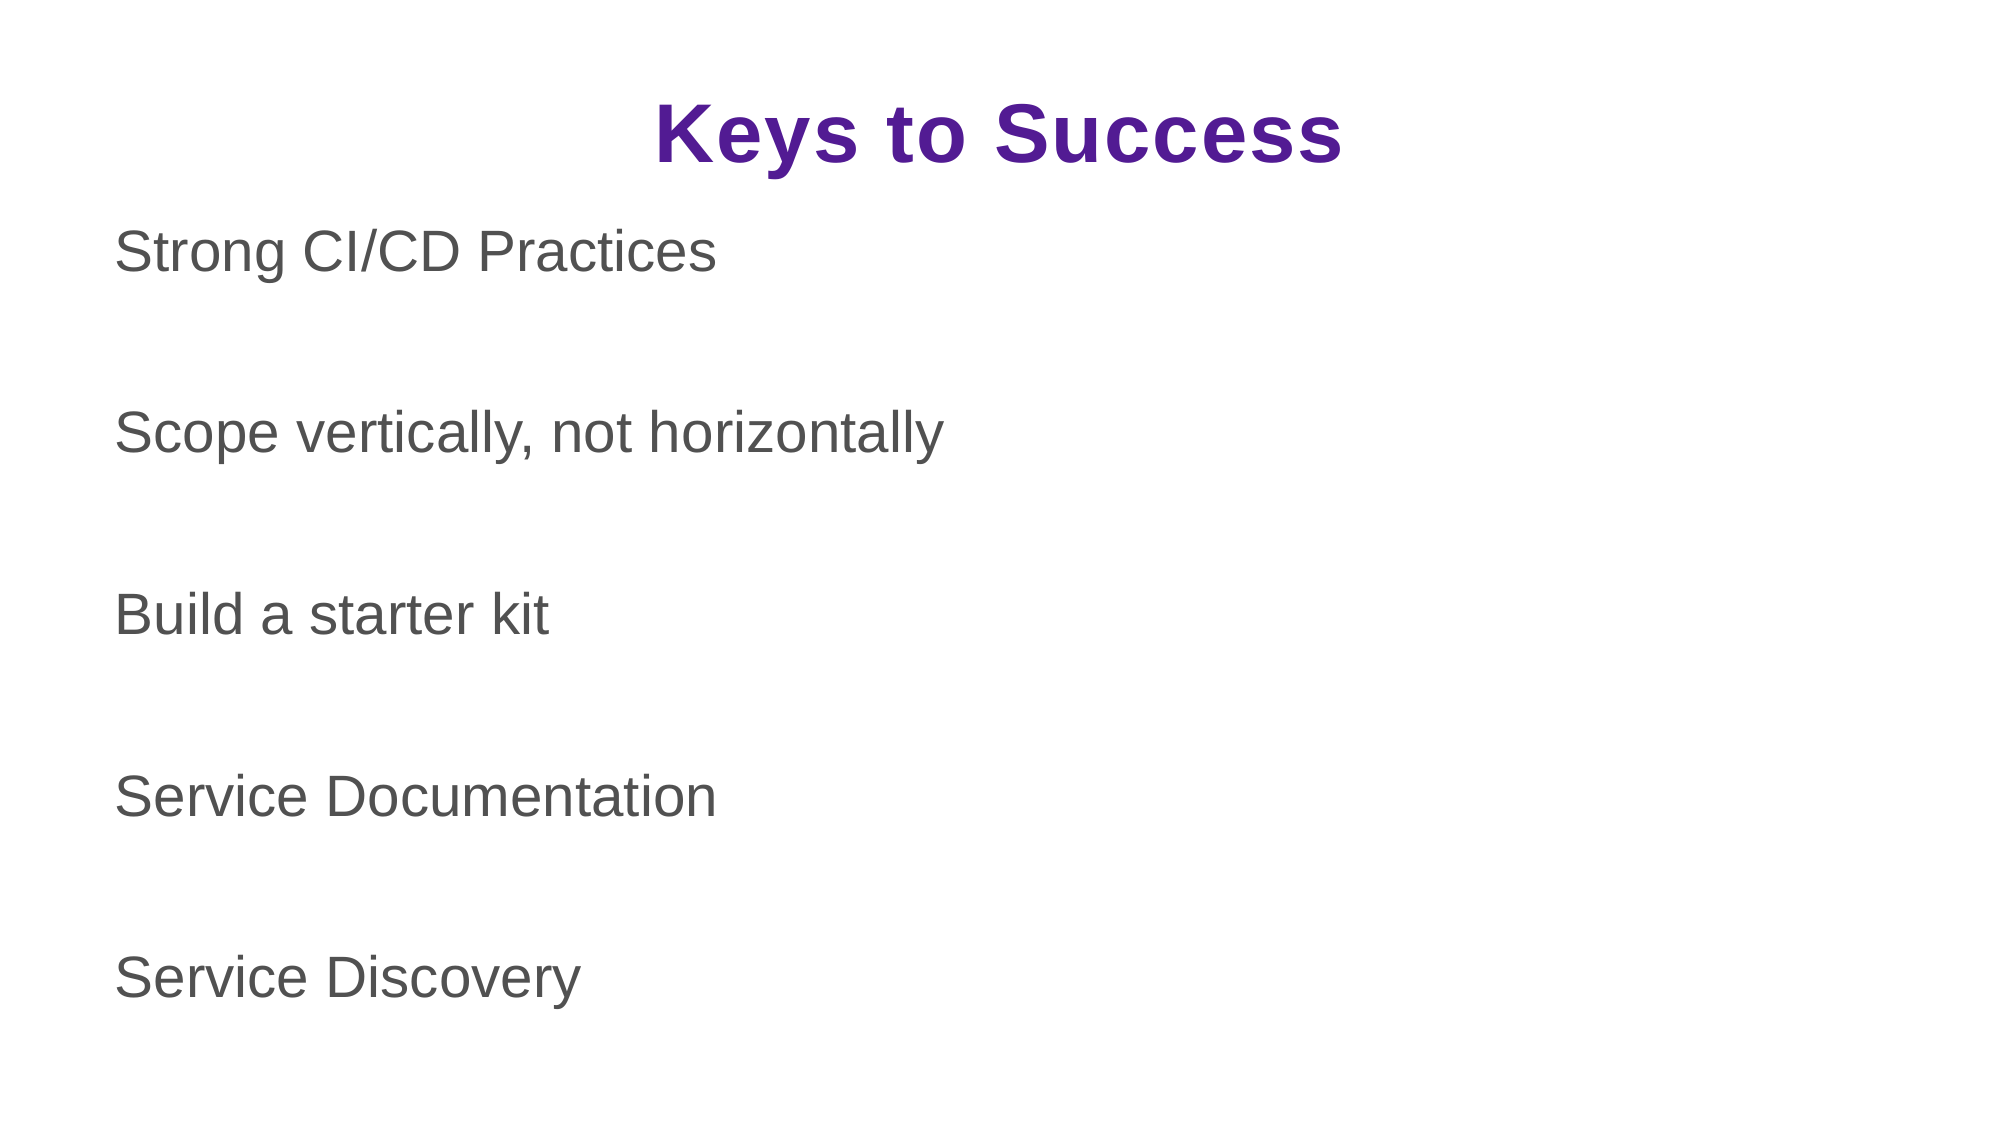

# Keys to Success
Strong CI/CD Practices

Scope vertically, not horizontally

Build a starter kit

Service Documentation

Service Discovery